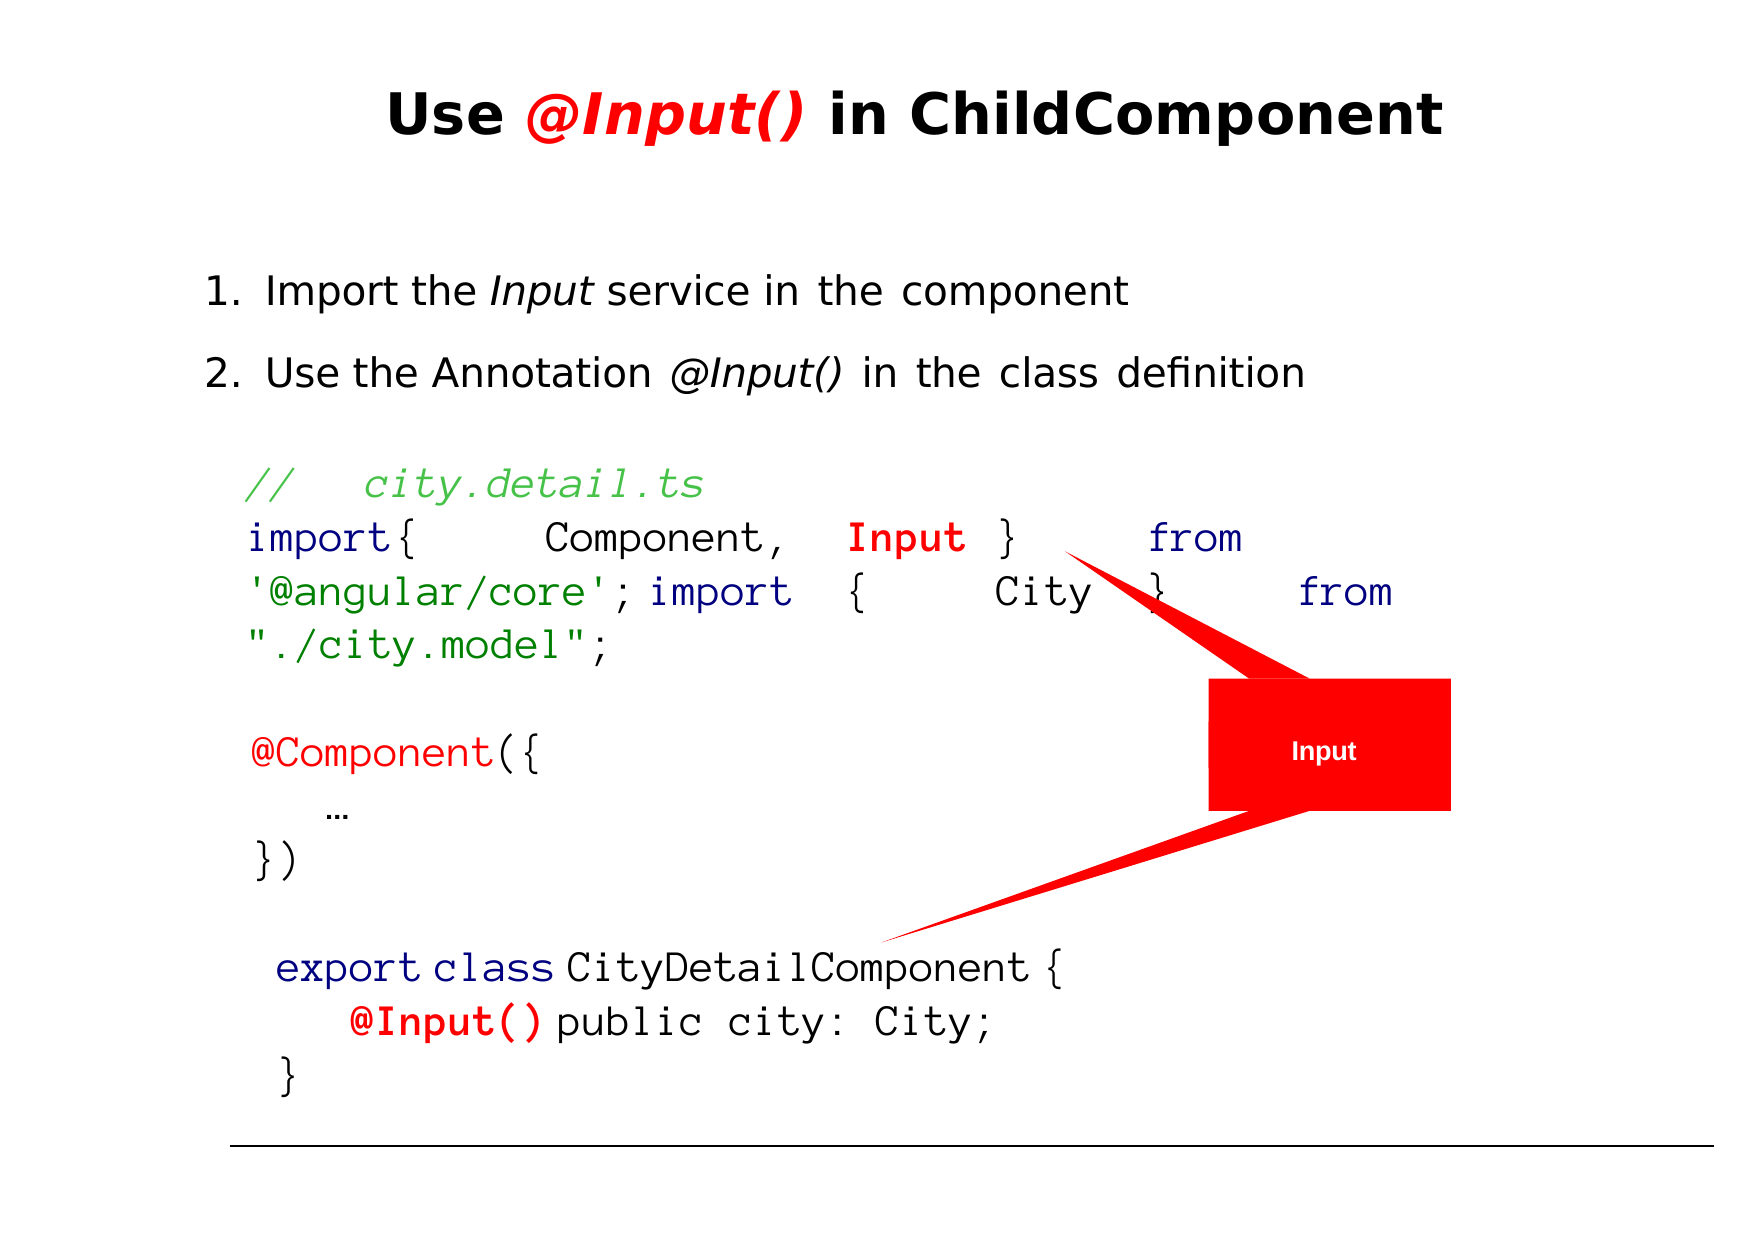

# Use @Input() in ChildComponent
Import the Input service in the component
Use the Annotation @Input() in the class definition

//	city.detail.ts
import	{	Component,	Input	}	from	'@angular/core'; import	{	City	}	from	"./city.model";

  @Component({
  …
  })

   export class CityDetailComponent {
   @Input() public city: City;
   }

Input